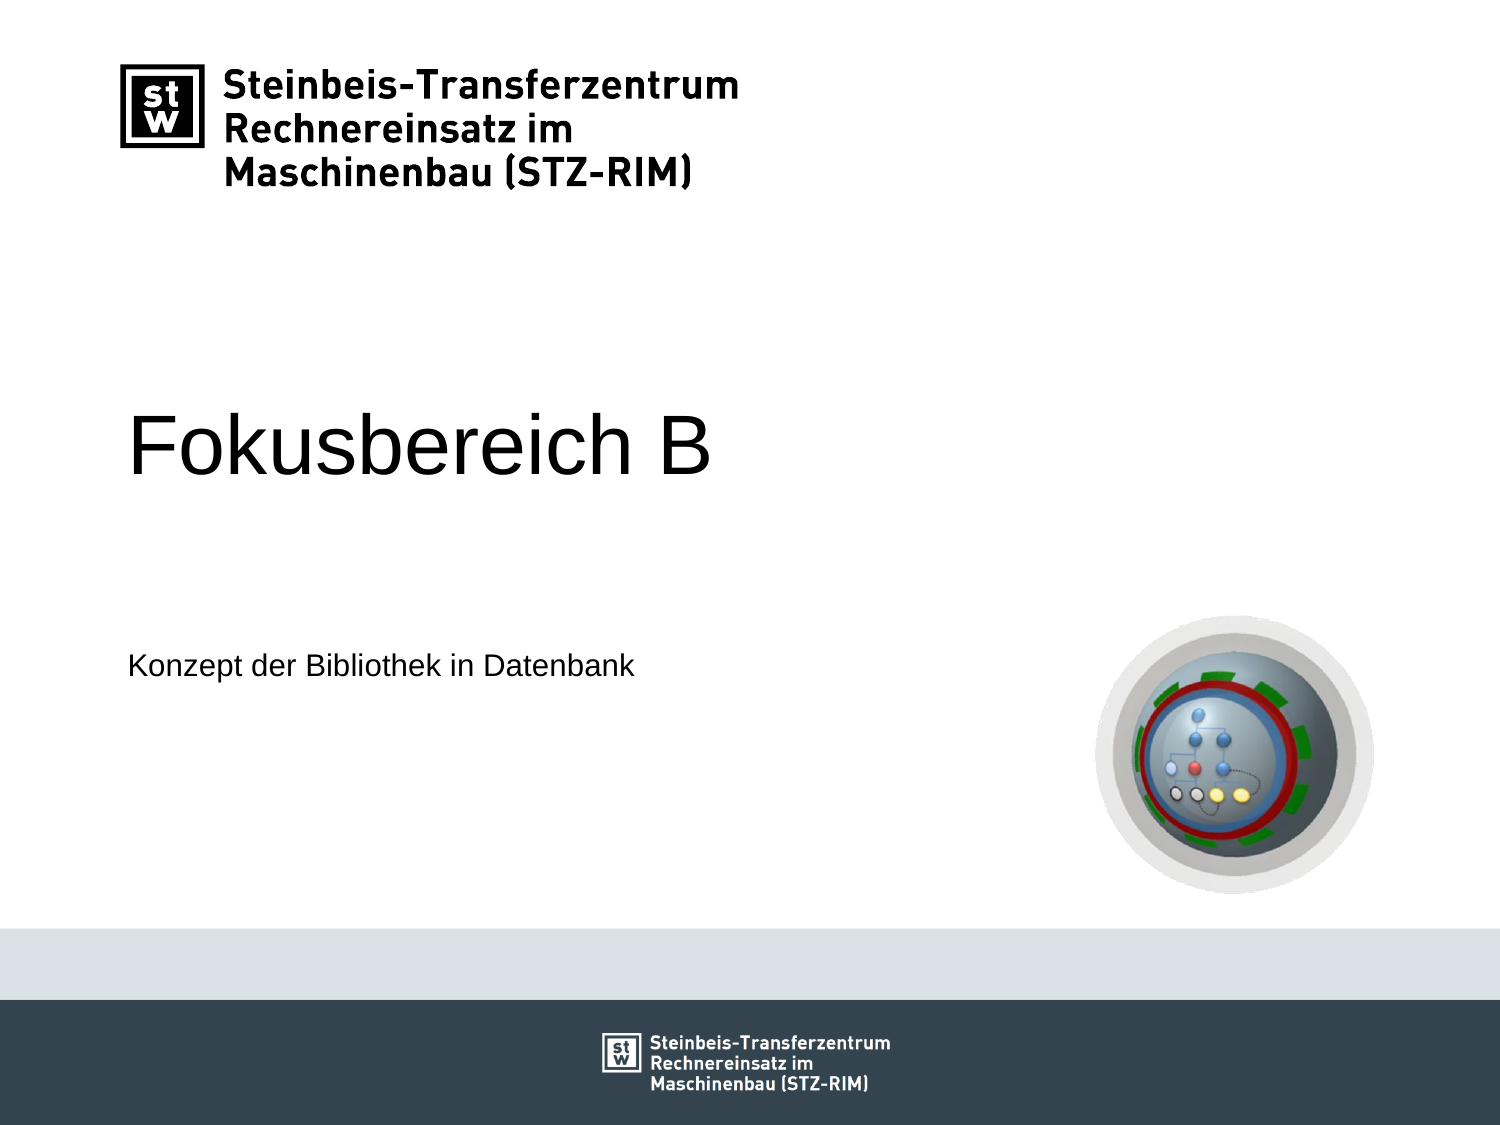

# Fokusbereich B
Konzept der Bibliothek in Datenbank